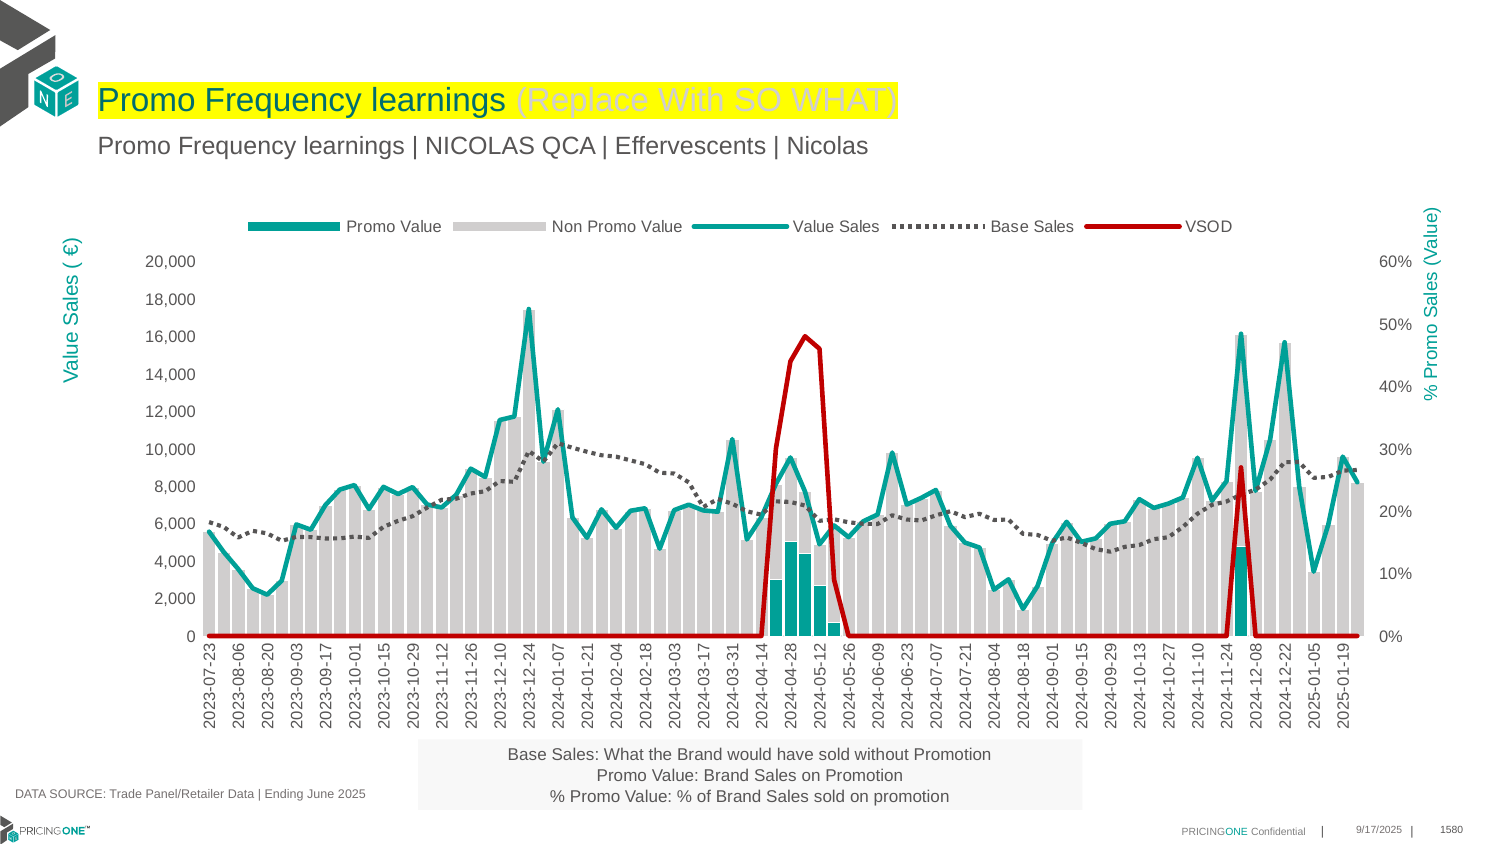

# Promo Frequency learnings (Replace With SO WHAT)
Promo Frequency learnings | NICOLAS QCA | Effervescents | Nicolas

### Chart

| Category | Promo Value | Non Promo Value | Value Sales | Base Sales | VSOD |
|---|---|---|---|---|---|
| 45130 | 0.0 | 5567.0 | 5567.0 | 6077.0 | 0.0 |
| 45137 | 0.0 | 4485.0 | 4485.0 | 5820.0 | 0.0 |
| 45144 | 0.0 | 3578.0 | 3578.0 | 5253.0 | 0.0 |
| 45151 | 0.0 | 2545.0 | 2545.0 | 5609.0 | 0.0 |
| 45158 | 0.0 | 2201.0 | 2201.0 | 5473.0 | 0.0 |
| 45165 | 0.0 | 2953.0 | 2953.0 | 5076.0 | 0.0 |
| 45172 | 0.0 | 5954.0 | 5954.0 | 5289.0 | 0.0 |
| 45179 | 0.0 | 5671.0 | 5671.0 | 5277.0 | 0.0 |
| 45186 | 0.0 | 6981.0 | 6981.0 | 5204.0 | 0.0 |
| 45193 | 0.0 | 7815.0 | 7815.0 | 5207.0 | 0.0 |
| 45200 | 0.0 | 8056.0 | 8056.0 | 5305.0 | 0.0 |
| 45207 | 0.0 | 6773.0 | 6773.0 | 5231.0 | 0.0 |
| 45214 | 0.0 | 7963.0 | 7963.0 | 5825.0 | 0.0 |
| 45221 | 0.0 | 7575.0 | 7575.0 | 6143.0 | 0.0 |
| 45228 | 0.0 | 7949.0 | 7949.0 | 6392.0 | 0.0 |
| 45235 | 0.0 | 7015.0 | 7015.0 | 6848.0 | 0.0 |
| 45242 | 0.0 | 6858.0 | 6858.0 | 7269.0 | 0.0 |
| 45249 | 0.0 | 7529.0 | 7529.0 | 7326.0 | 0.0 |
| 45256 | 0.0 | 8933.0 | 8933.0 | 7602.0 | 0.0 |
| 45263 | 0.0 | 8491.0 | 8491.0 | 7726.0 | 0.0 |
| 45270 | 0.0 | 11532.0 | 11532.0 | 8272.0 | 0.0 |
| 45277 | 0.0 | 11717.0 | 11717.0 | 8232.0 | 0.0 |
| 45284 | 0.0 | 17454.0 | 17454.0 | 9877.0 | 0.0 |
| 45291 | 0.0 | 9303.0 | 9303.0 | 9310.0 | 0.0 |
| 45298 | 0.0 | 12102.0 | 12102.0 | 10293.0 | 0.0 |
| 45305 | 0.0 | 6325.0 | 6325.0 | 10048.0 | 0.0 |
| 45312 | 0.0 | 5242.0 | 5242.0 | 9836.0 | 0.0 |
| 45319 | 0.0 | 6757.0 | 6757.0 | 9647.0 | 0.0 |
| 45326 | 0.0 | 5775.0 | 5775.0 | 9576.0 | 0.0 |
| 45333 | 0.0 | 6683.0 | 6683.0 | 9375.0 | 0.0 |
| 45340 | 0.0 | 6815.0 | 6815.0 | 9175.0 | 0.0 |
| 45347 | 0.0 | 4659.0 | 4659.0 | 8714.0 | 0.0 |
| 45354 | 0.0 | 6718.0 | 6718.0 | 8675.0 | 0.0 |
| 45361 | 0.0 | 7008.0 | 7008.0 | 8205.0 | 0.0 |
| 45368 | 0.0 | 6702.0 | 6702.0 | 6880.0 | 0.0 |
| 45375 | 0.0 | 6633.0 | 6633.0 | 7305.0 | 0.0 |
| 45382 | 0.0 | 10513.0 | 10513.0 | 7057.0 | 0.0 |
| 45389 | 0.0 | 5149.0 | 5149.0 | 6652.0 | 0.0 |
| 45396 | 0.0 | 6341.0 | 6341.0 | 6474.0 | 0.0 |
| 45403 | 3038.0 | 5081.0 | 8119.0 | 7187.0 | 0.3 |
| 45410 | 5069.0 | 4459.0 | 9528.0 | 7151.0 | 0.44 |
| 45417 | 4396.0 | 3315.0 | 7711.0 | 6962.0 | 0.48 |
| 45424 | 2688.0 | 2202.0 | 4890.0 | 6145.0 | 0.46 |
| 45431 | 746.0 | 5151.0 | 5897.0 | 6229.0 | 0.09 |
| 45438 | 0.0 | 5272.0 | 5272.0 | 6068.0 | 0.0 |
| 45445 | 0.0 | 6116.0 | 6116.0 | 5987.0 | 0.0 |
| 45452 | 0.0 | 6482.0 | 6482.0 | 5976.0 | 0.0 |
| 45459 | 0.0 | 9794.0 | 9794.0 | 6441.0 | 0.0 |
| 45466 | 0.0 | 7013.0 | 7013.0 | 6216.0 | 0.0 |
| 45473 | 0.0 | 7368.0 | 7368.0 | 6163.0 | 0.0 |
| 45480 | 0.0 | 7791.0 | 7791.0 | 6436.0 | 0.0 |
| 45487 | 0.0 | 5884.0 | 5884.0 | 6656.0 | 0.0 |
| 45494 | 0.0 | 4984.0 | 4984.0 | 6346.0 | 0.0 |
| 45501 | 0.0 | 4721.0 | 4721.0 | 6523.0 | 0.0 |
| 45508 | 0.0 | 2471.0 | 2471.0 | 6190.0 | 0.0 |
| 45515 | 0.0 | 3023.0 | 3023.0 | 6214.0 | 0.0 |
| 45522 | 0.0 | 1445.0 | 1445.0 | 5448.0 | 0.0 |
| 45529 | 0.0 | 2663.0 | 2663.0 | 5393.0 | 0.0 |
| 45536 | 0.0 | 4948.0 | 4948.0 | 5076.0 | 0.0 |
| 45543 | 0.0 | 6092.0 | 6092.0 | 5261.0 | 0.0 |
| 45550 | 0.0 | 5023.0 | 5023.0 | 4971.0 | 0.0 |
| 45557 | 0.0 | 5205.0 | 5205.0 | 4636.0 | 0.0 |
| 45564 | 0.0 | 5988.0 | 5988.0 | 4496.0 | 0.0 |
| 45571 | 0.0 | 6121.0 | 6121.0 | 4757.0 | 0.0 |
| 45578 | 0.0 | 7300.0 | 7300.0 | 4854.0 | 0.0 |
| 45585 | 0.0 | 6834.0 | 6834.0 | 5165.0 | 0.0 |
| 45592 | 0.0 | 7064.0 | 7064.0 | 5268.0 | 0.0 |
| 45599 | 0.0 | 7394.0 | 7394.0 | 5818.0 | 0.0 |
| 45606 | 0.0 | 9516.0 | 9516.0 | 6525.0 | 0.0 |
| 45613 | 0.0 | 7218.0 | 7218.0 | 6996.0 | 0.0 |
| 45620 | 0.0 | 8263.0 | 8263.0 | 7177.0 | 0.0 |
| 45627 | 4799.0 | 11335.0 | 16134.0 | 7546.0 | 0.27 |
| 45634 | 0.0 | 7743.0 | 7743.0 | 7808.0 | 0.0 |
| 45641 | 0.0 | 10490.0 | 10490.0 | 8354.0 | 0.0 |
| 45648 | 0.0 | 15680.0 | 15680.0 | 9283.0 | 0.0 |
| 45655 | 0.0 | 7983.0 | 7983.0 | 9286.0 | 0.0 |
| 45662 | 0.0 | 3431.0 | 3431.0 | 8445.0 | 0.0 |
| 45669 | 0.0 | 5939.0 | 5939.0 | 8490.0 | 0.0 |
| 45676 | 0.0 | 9576.0 | 9576.0 | 8829.0 | 0.0 |
| 45683 | 0.0 | 8208.0 | 8208.0 | 8864.0 | 0.0 |
% Promo Sales (Value)
Value Sales ( €)
Base Sales: What the Brand would have sold without Promotion
Promo Value: Brand Sales on Promotion
% Promo Value: % of Brand Sales sold on promotion
DATA SOURCE: Trade Panel/Retailer Data | Ending June 2025

9/17/2025
1580